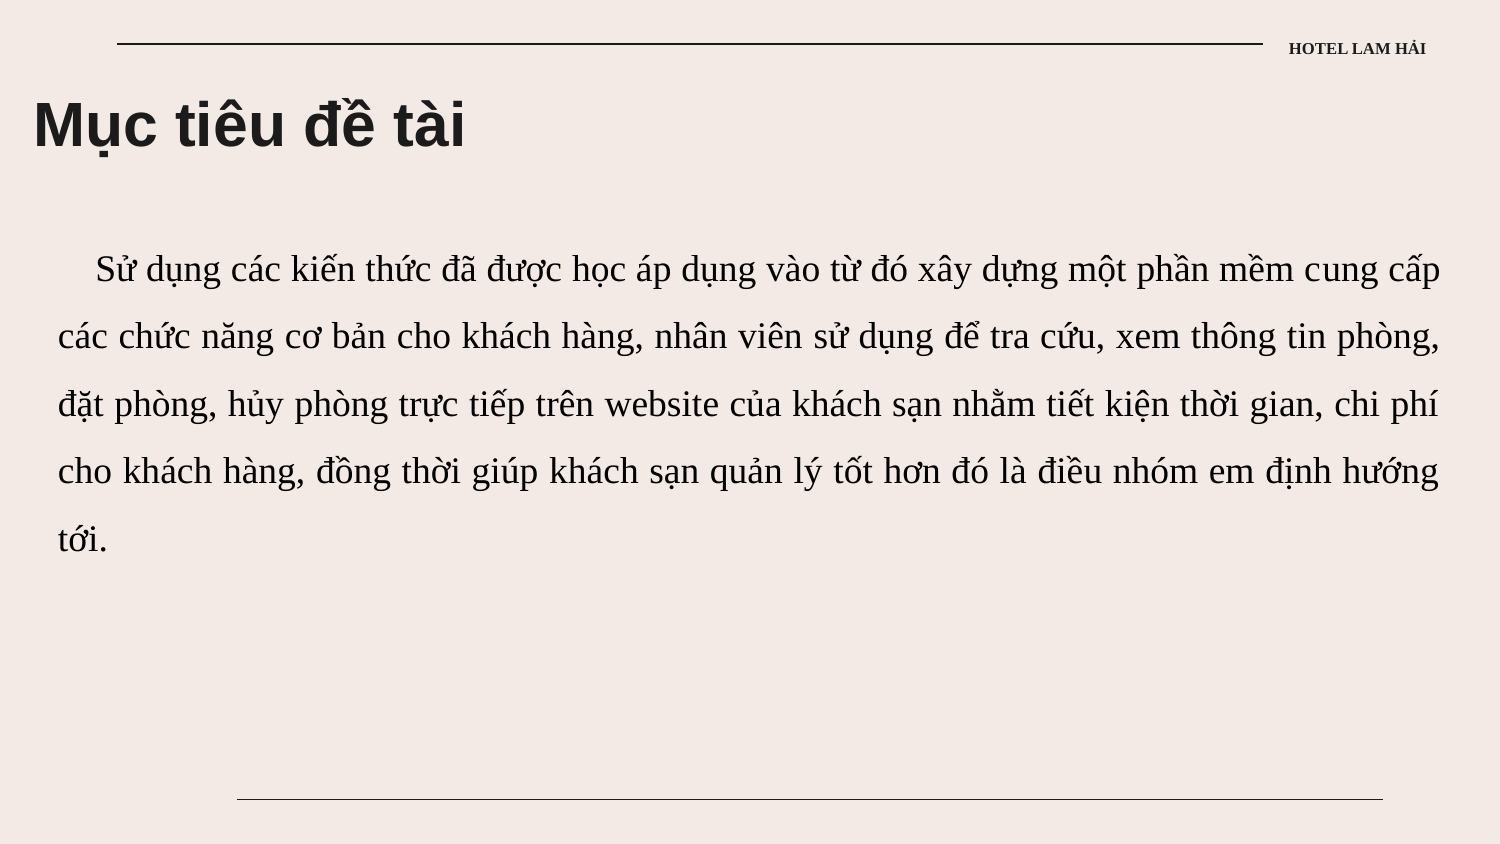

HOTEL LAM HẢI
# Mục tiêu đề tài
Sử dụng các kiến thức đã được học áp dụng vào từ đó xây dựng một phần mềm cung cấp các chức năng cơ bản cho khách hàng, nhân viên sử dụng để tra cứu, xem thông tin phòng, đặt phòng, hủy phòng trực tiếp trên website của khách sạn nhằm tiết kiện thời gian, chi phí cho khách hàng, đồng thời giúp khách sạn quản lý tốt hơn đó là điều nhóm em định hướng tới.
·1
··